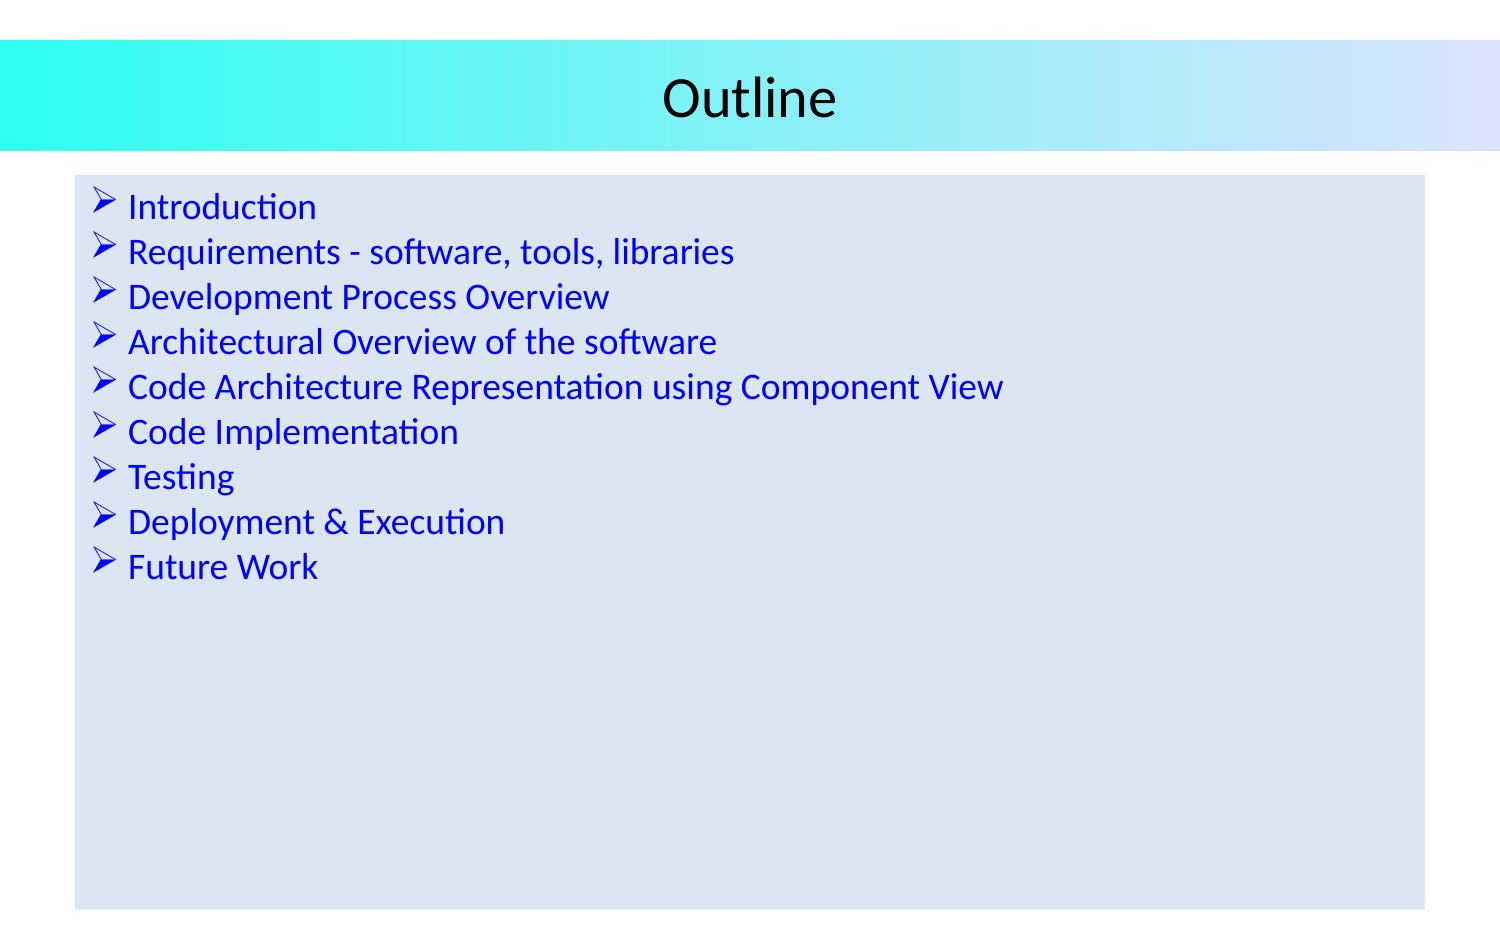

# Outline

 Introduction
 Requirements - software, tools, libraries
 Development Process Overview
 Architectural Overview of the software
 Code Architecture Representation using Component View
 Code Implementation
 Testing
 Deployment & Execution
 Future Work